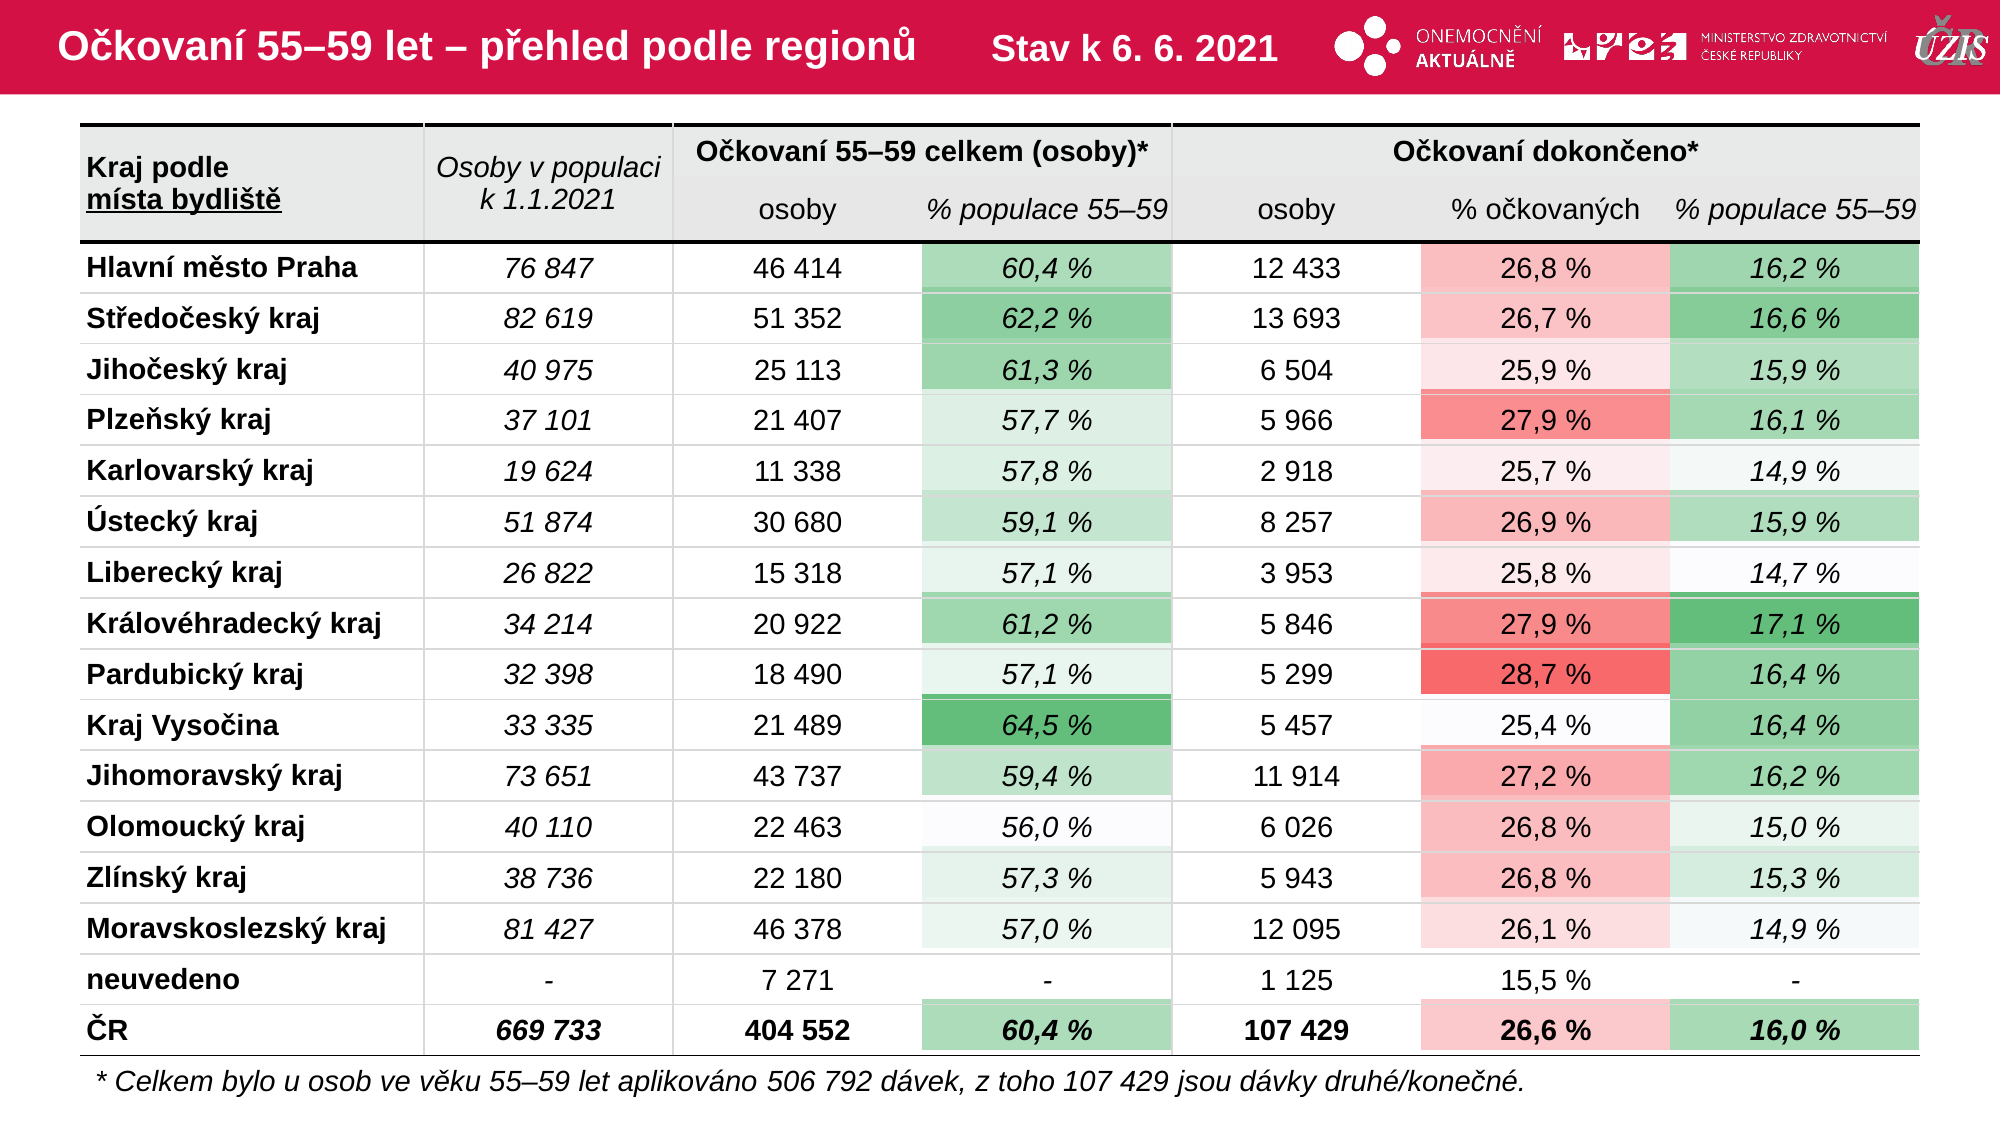

# Očkovaní 55–59 let – přehled podle regionů
Stav k 6. 6. 2021
| Kraj podle místa bydliště | Osoby v populaci k 1.1.2021 | Očkovaní 55–59 celkem (osoby)\* |  | Očkovaní dokončeno\* |  |  |
| --- | --- | --- | --- | --- | --- | --- |
|  |  | osoby | % populace 55–59 | osoby | % očkovaných | % populace 55–59 |
| Hlavní město Praha | 76 847 | 46 414 | 60,4 % | 12 433 | 26,8 % | 16,2 % |
| Středočeský kraj | 82 619 | 51 352 | 62,2 % | 13 693 | 26,7 % | 16,6 % |
| Jihočeský kraj | 40 975 | 25 113 | 61,3 % | 6 504 | 25,9 % | 15,9 % |
| Plzeňský kraj | 37 101 | 21 407 | 57,7 % | 5 966 | 27,9 % | 16,1 % |
| Karlovarský kraj | 19 624 | 11 338 | 57,8 % | 2 918 | 25,7 % | 14,9 % |
| Ústecký kraj | 51 874 | 30 680 | 59,1 % | 8 257 | 26,9 % | 15,9 % |
| Liberecký kraj | 26 822 | 15 318 | 57,1 % | 3 953 | 25,8 % | 14,7 % |
| Královéhradecký kraj | 34 214 | 20 922 | 61,2 % | 5 846 | 27,9 % | 17,1 % |
| Pardubický kraj | 32 398 | 18 490 | 57,1 % | 5 299 | 28,7 % | 16,4 % |
| Kraj Vysočina | 33 335 | 21 489 | 64,5 % | 5 457 | 25,4 % | 16,4 % |
| Jihomoravský kraj | 73 651 | 43 737 | 59,4 % | 11 914 | 27,2 % | 16,2 % |
| Olomoucký kraj | 40 110 | 22 463 | 56,0 % | 6 026 | 26,8 % | 15,0 % |
| Zlínský kraj | 38 736 | 22 180 | 57,3 % | 5 943 | 26,8 % | 15,3 % |
| Moravskoslezský kraj | 81 427 | 46 378 | 57,0 % | 12 095 | 26,1 % | 14,9 % |
| neuvedeno | - | 7 271 | - | 1 125 | 15,5 % | - |
| ČR | 669 733 | 404 552 | 60,4 % | 107 429 | 26,6 % | 16,0 % |
|  |  |  |  |  |  |
| --- | --- | --- | --- | --- | --- |
|  |  |  |  |  |  |
|  |  |  |  |  |  |
|  |  |  |  |  |  |
|  |  |  |  |  |  |
|  |  |  |  |  |  |
|  |  |  |  |  |  |
|  |  |  |  |  |  |
|  |  |  |  |  |  |
|  |  |  |  |  |  |
|  |  |  |  |  |  |
|  |  |  |  |  |  |
|  |  |  |  |  |  |
|  |  |  |  |  |  |
|  |  |  |  |  |  |
|  |  |  |  |  |  |
* Celkem bylo u osob ve věku 55–59 let aplikováno 506 792 dávek, z toho 107 429 jsou dávky druhé/konečné.